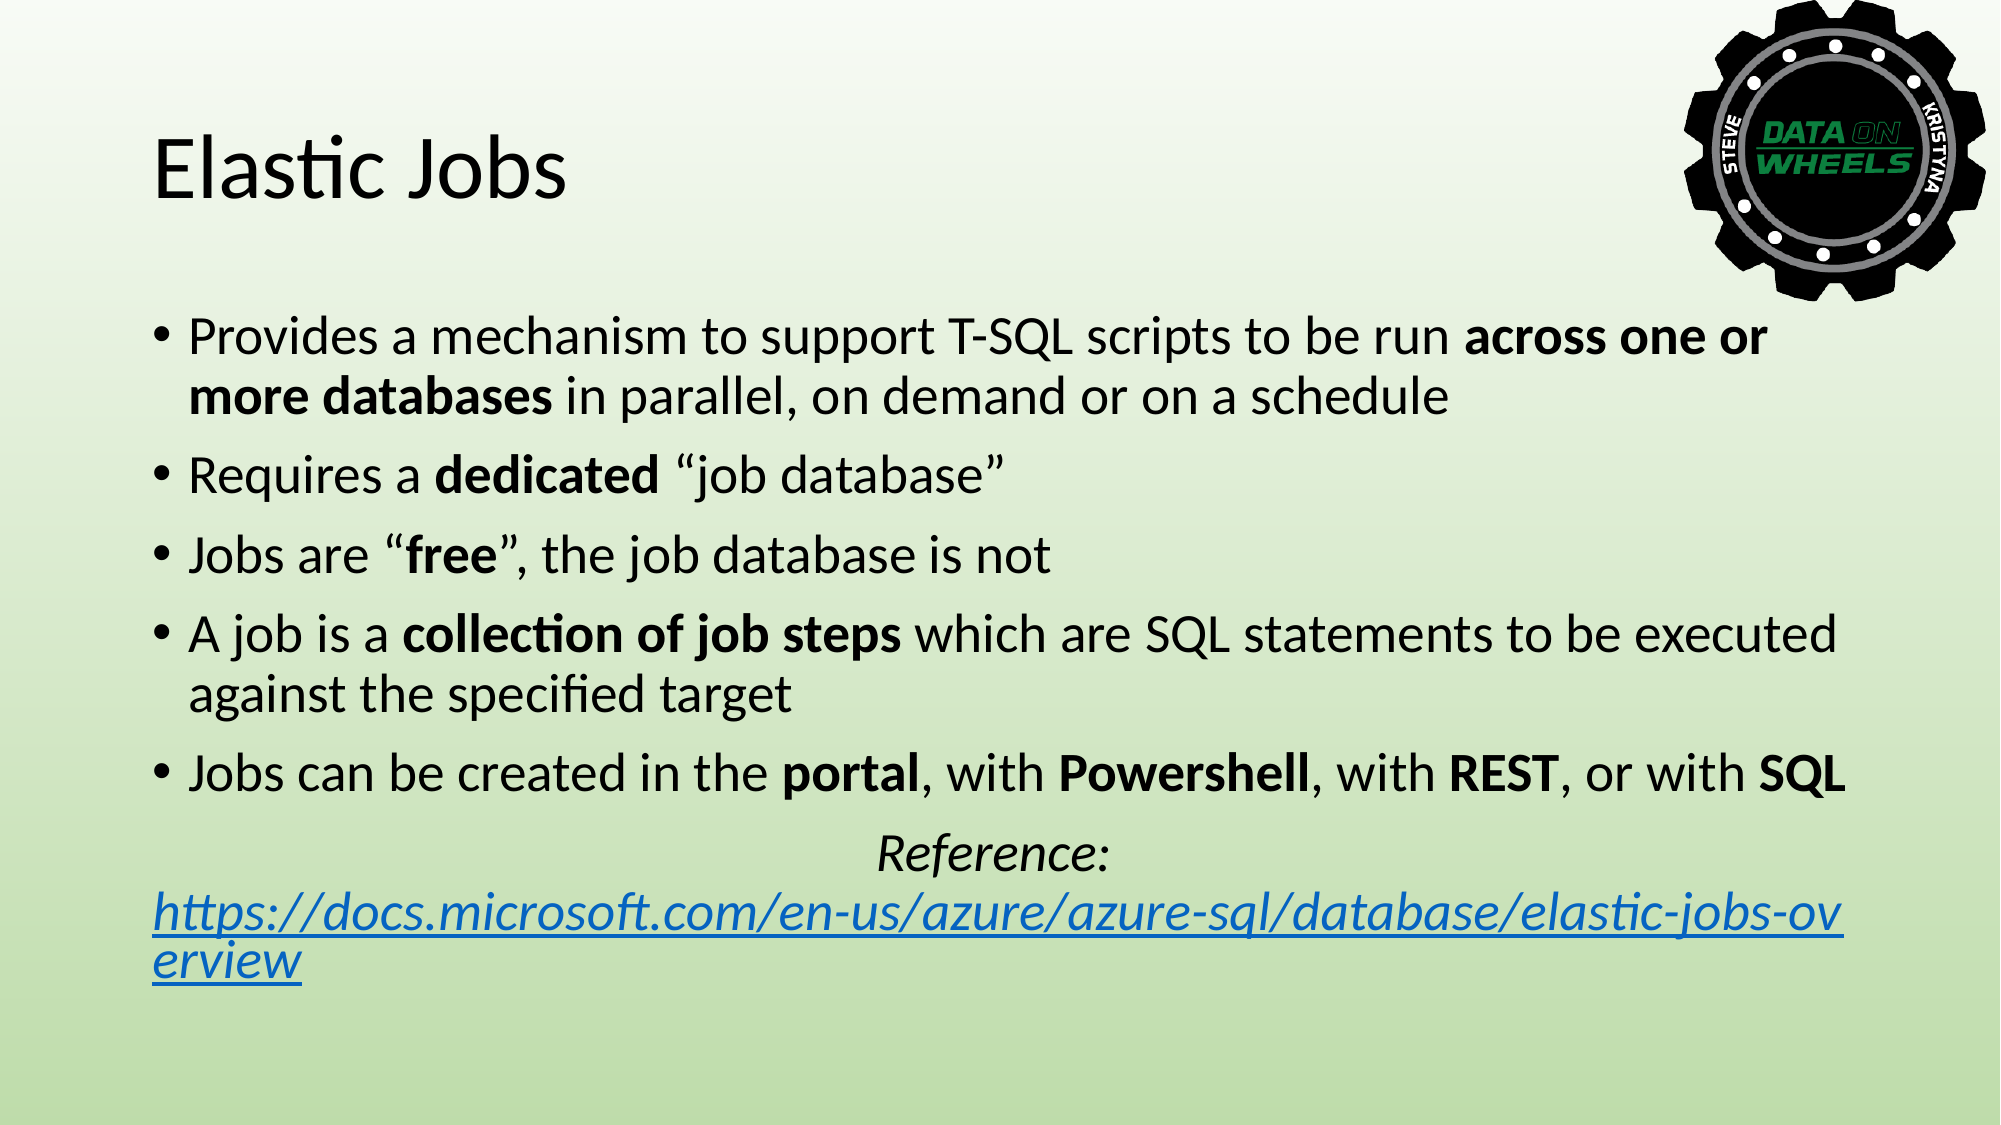

# Elastic Jobs
Provides a mechanism to support T-SQL scripts to be run across one or more databases in parallel, on demand or on a schedule
Requires a dedicated “job database”
Jobs are “free”, the job database is not
A job is a collection of job steps which are SQL statements to be executed against the specified target
Jobs can be created in the portal, with Powershell, with REST, or with SQL
Reference: https://docs.microsoft.com/en-us/azure/azure-sql/database/elastic-jobs-overview